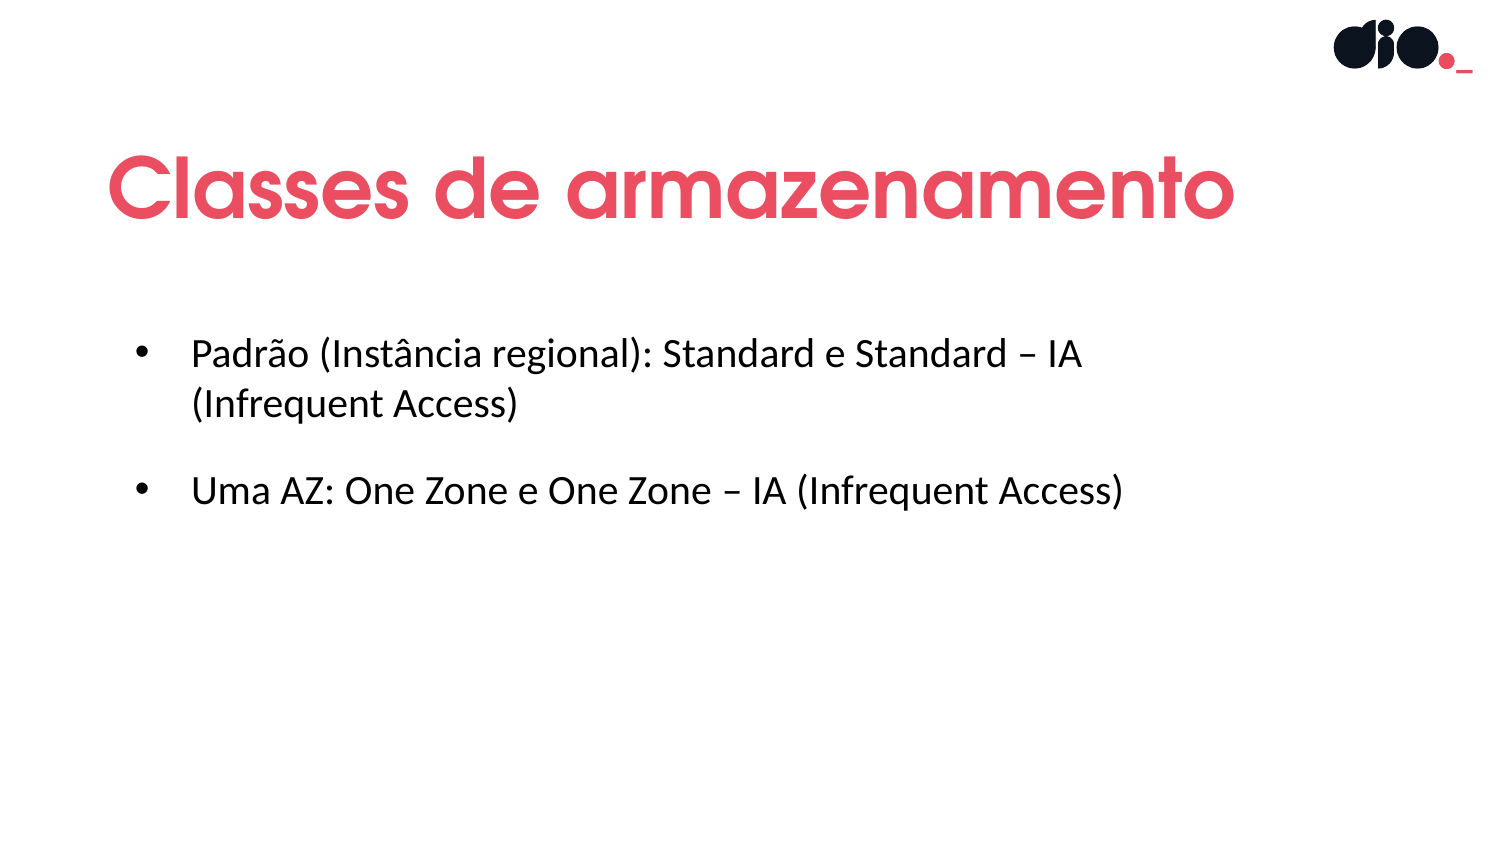

Classes de armazenamento
Padrão (Instância regional): Standard e Standard – IA (Infrequent Access)
Uma AZ: One Zone e One Zone – IA (Infrequent Access)